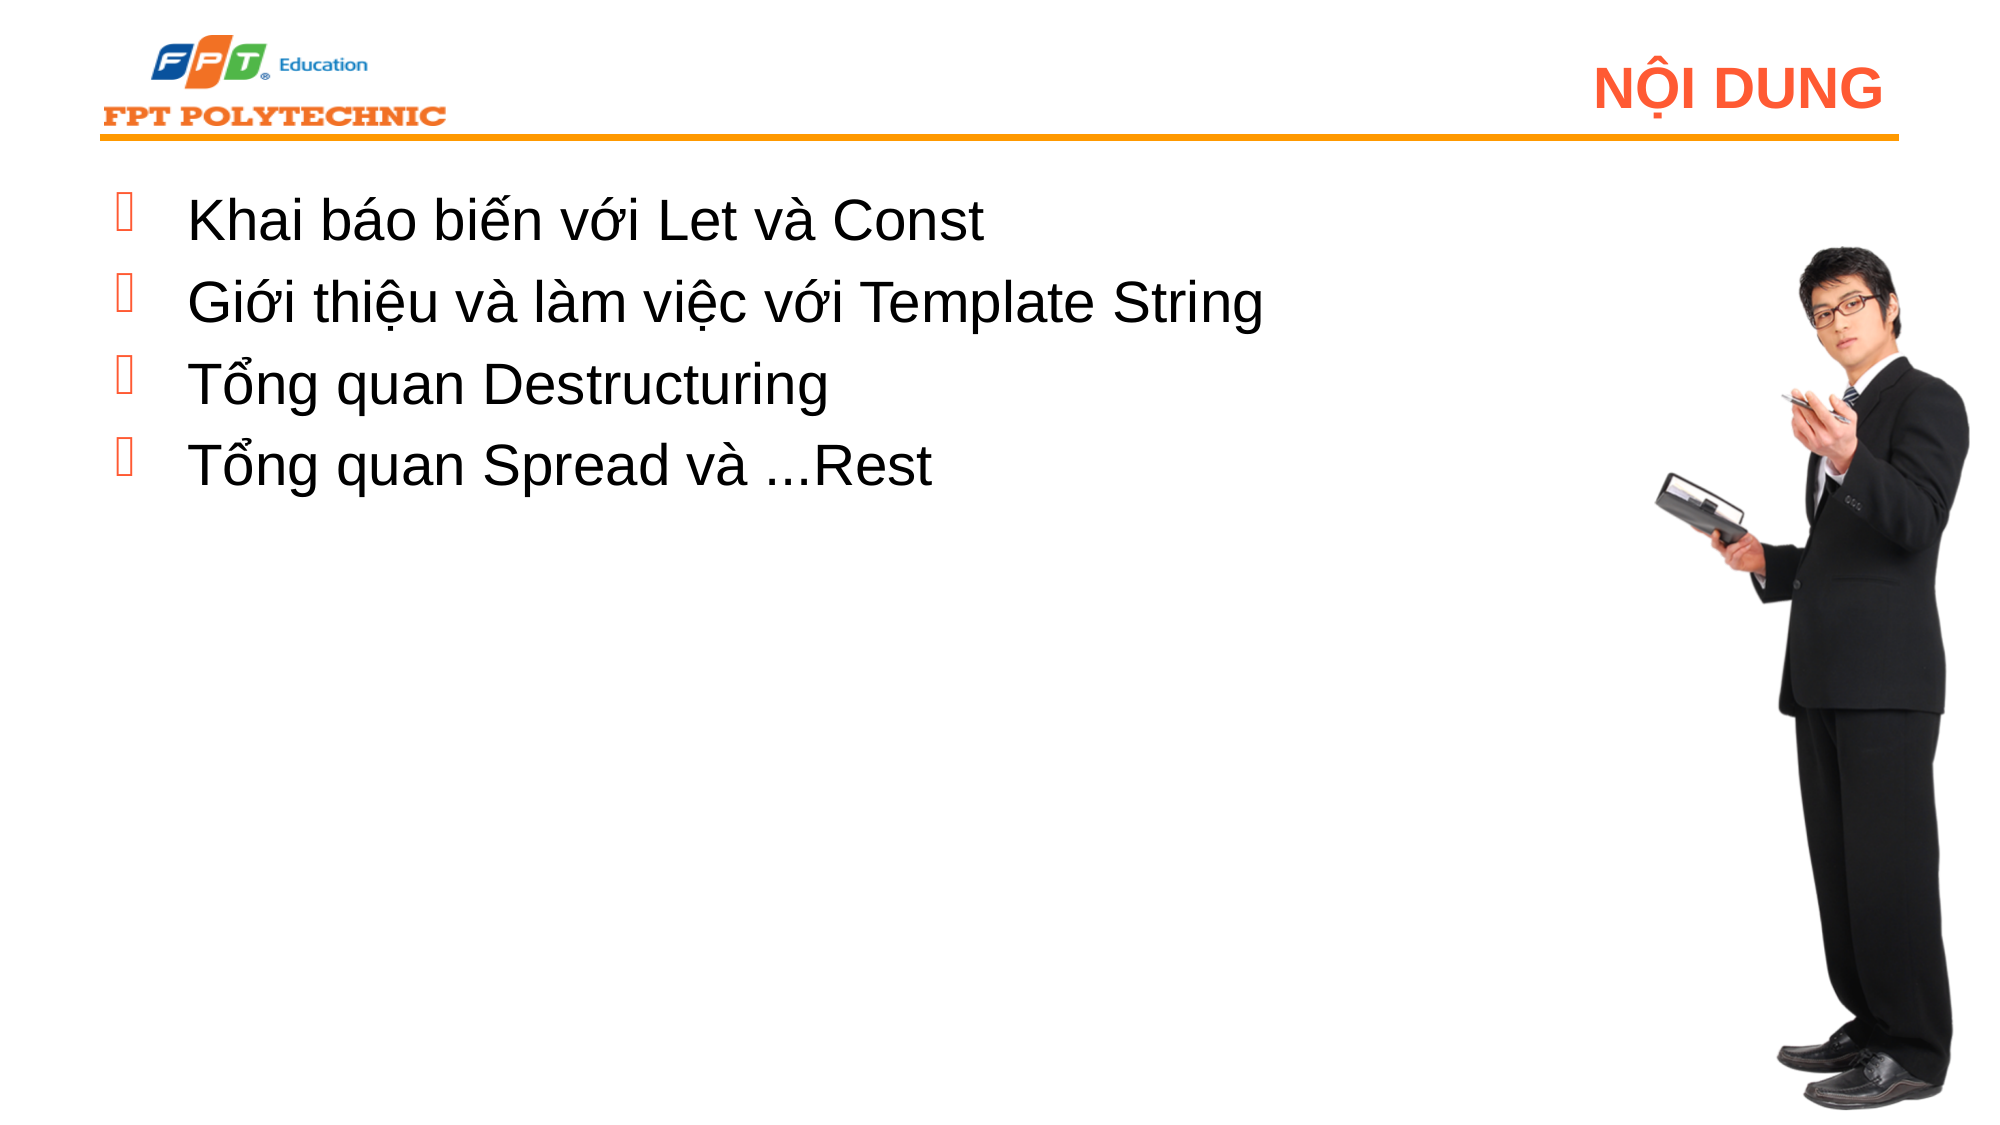

# Nội dung
 Khai báo biến với Let và Const
 Giới thiệu và làm việc với Template String
 Tổng quan Destructuring
 Tổng quan Spread và ...Rest